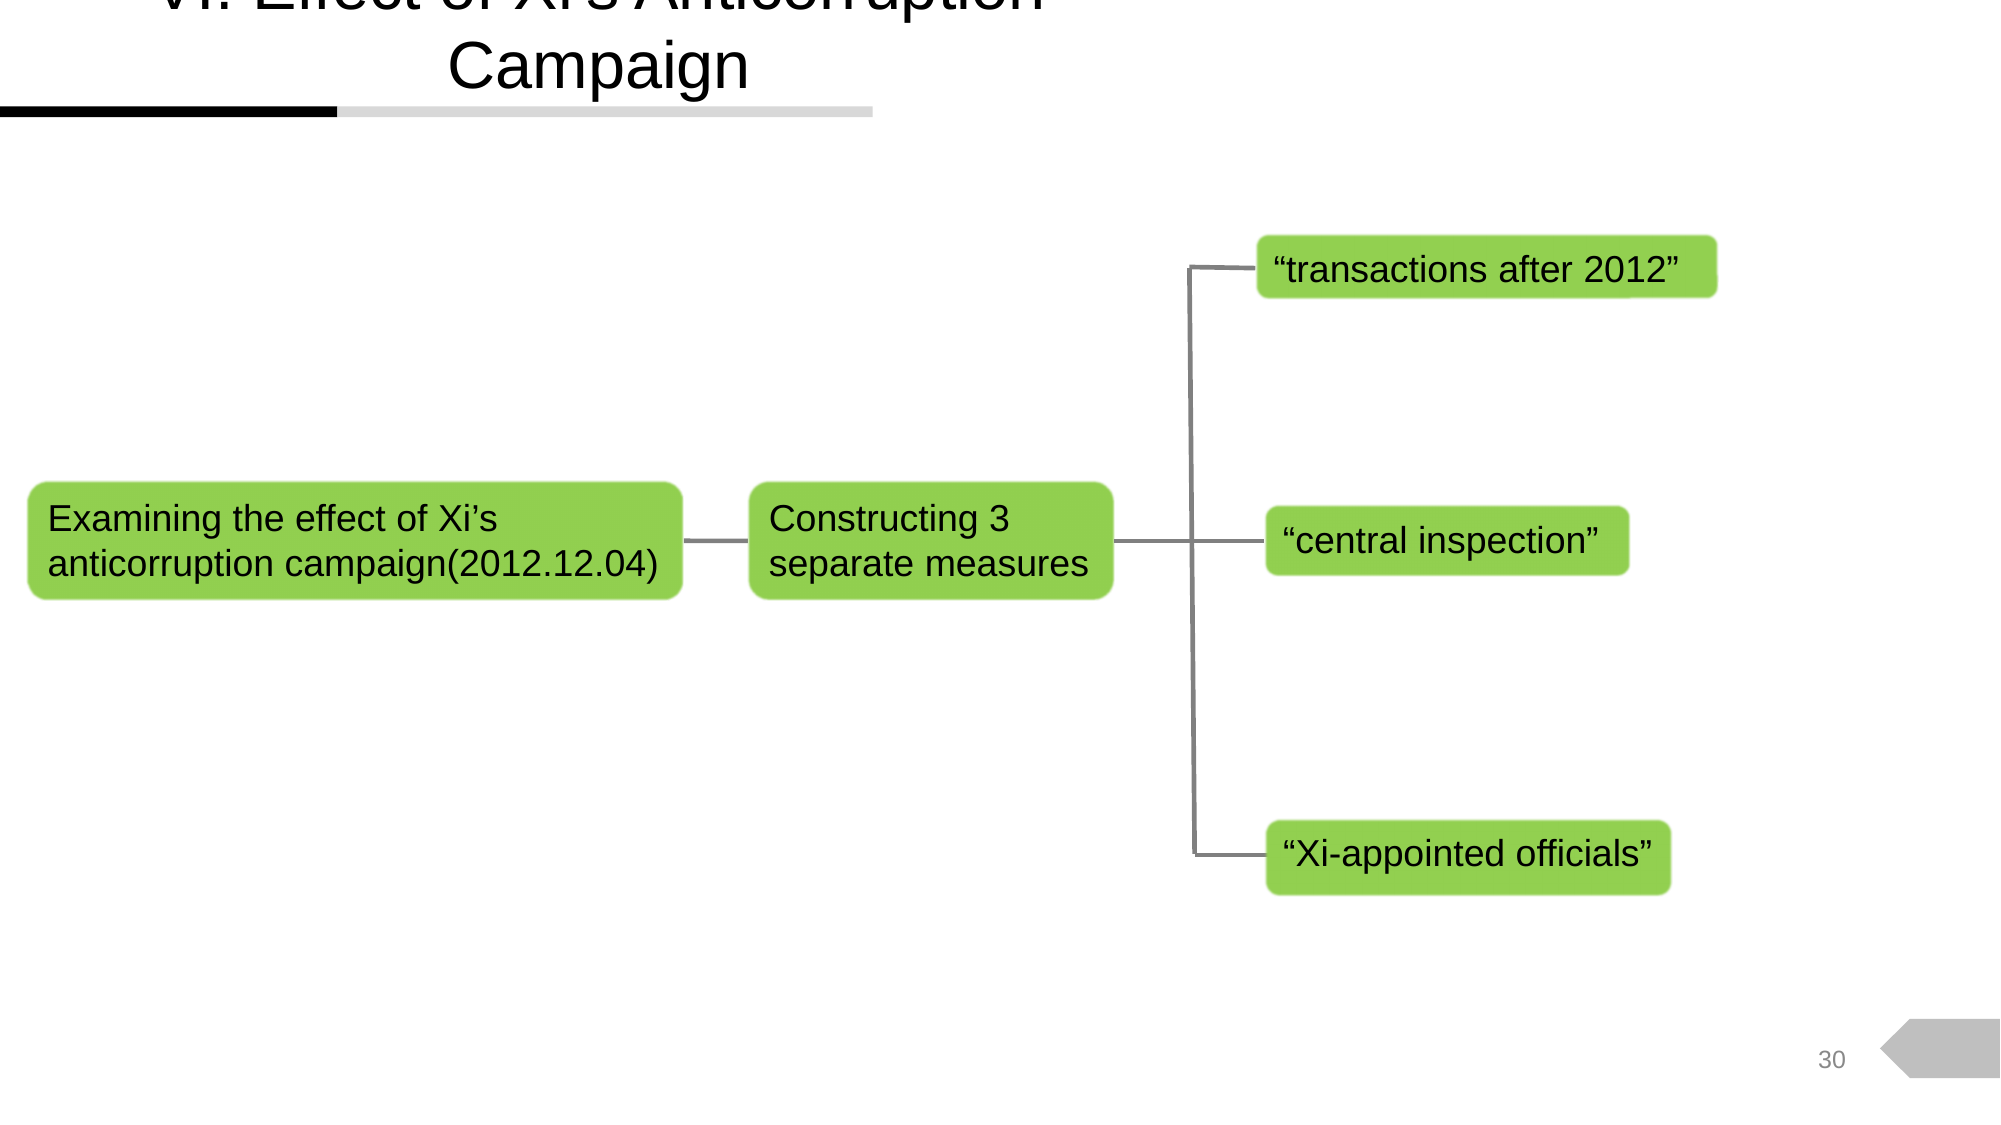

VI. Effect of Xi’s Anticorruption Campaign

“transactions after 2012”
Examining the effect of Xi’s anticorruption campaign(2012.12.04)
Constructing 3 separate measures
“central inspection”
“Xi-appointed officials”

30